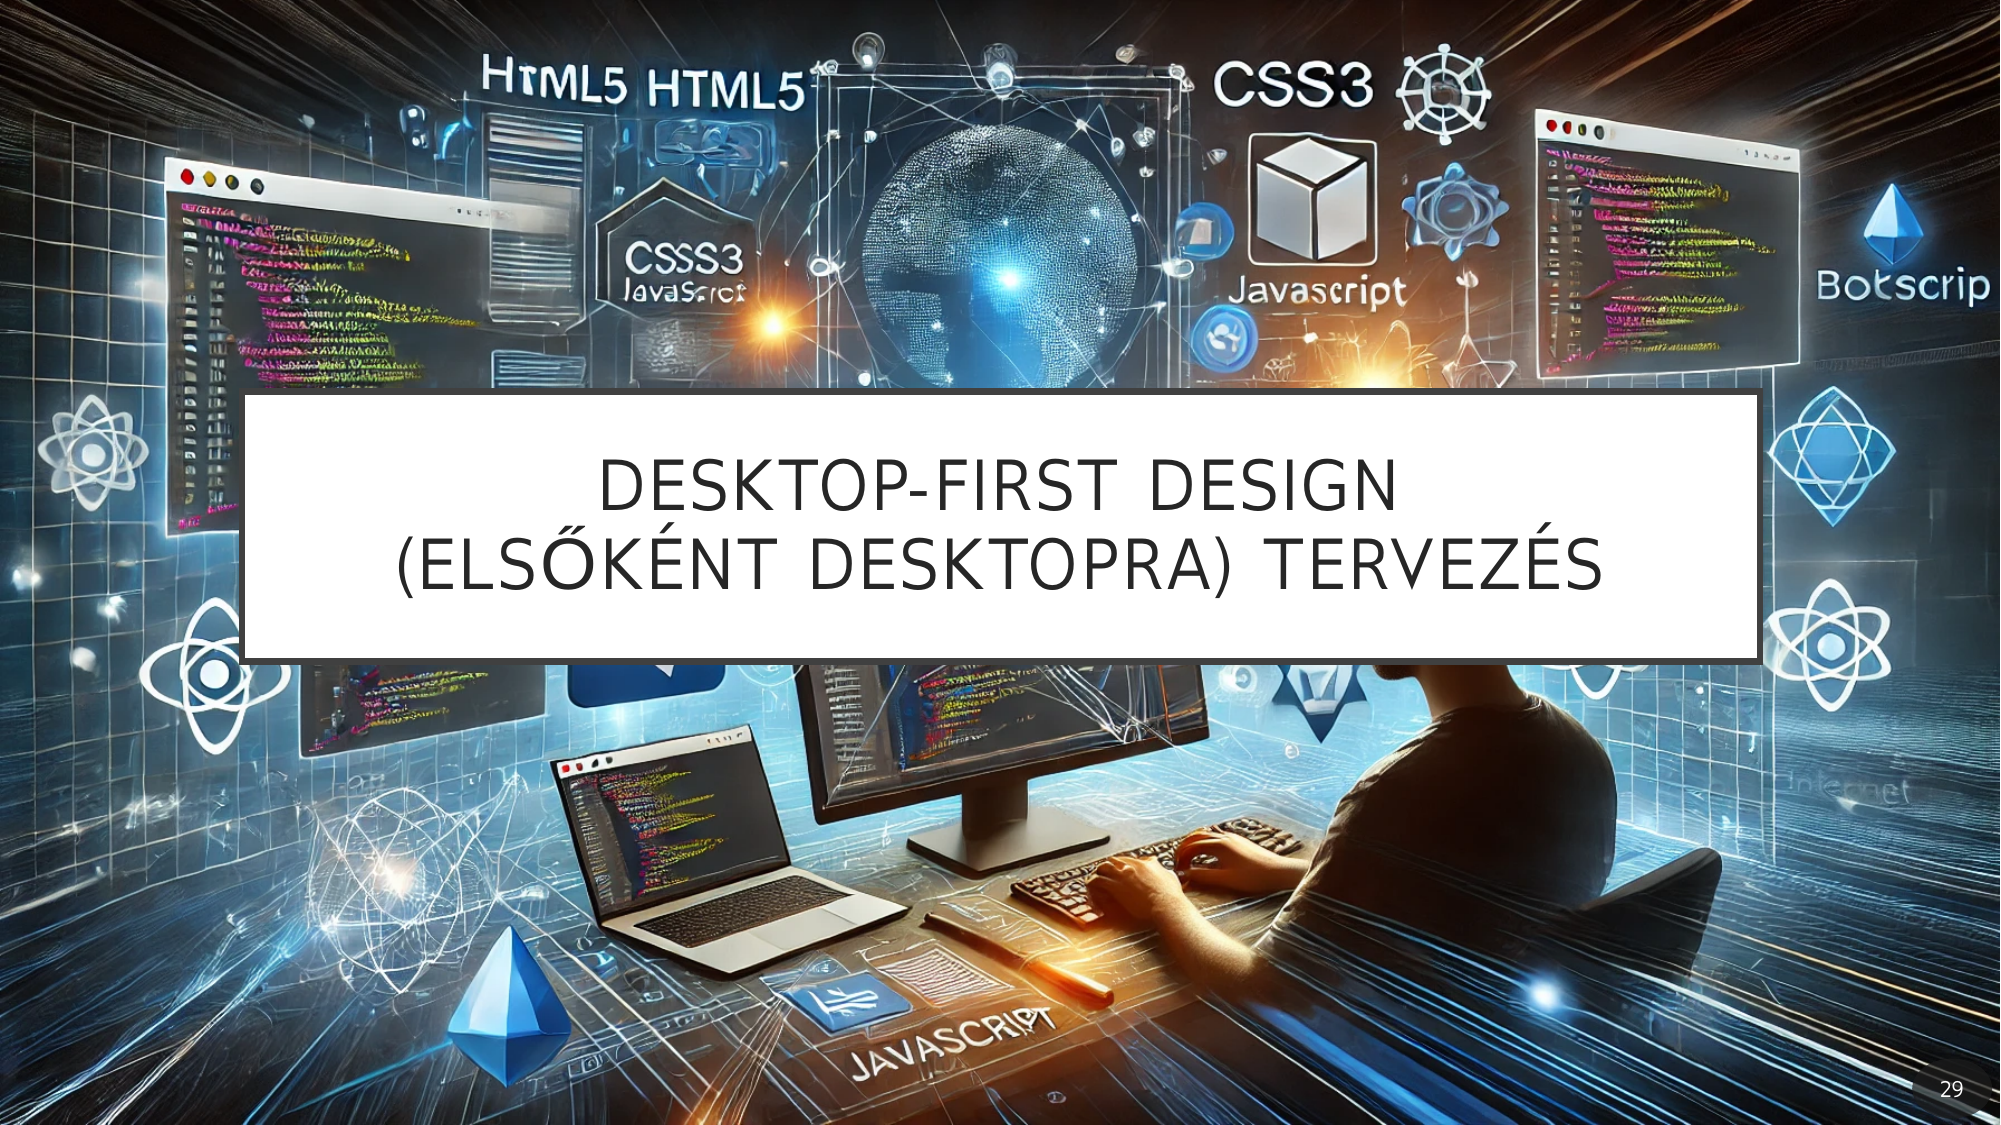

# Desktop-First Design (elsőként desktopra) tervezés

29